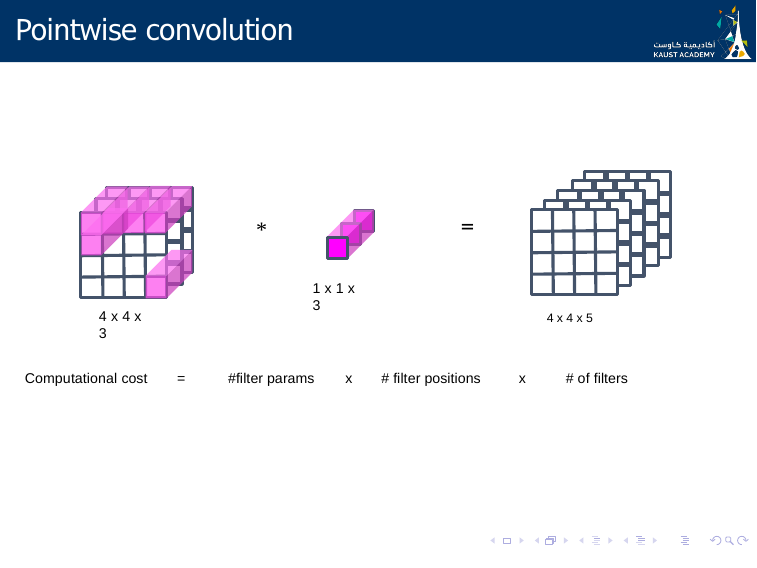

# Pointwise convolution

=
*
1 x 1 x 3
4 x 4 x 5
4 x 4 x 3
Computational cost	=
#filter params
x	# filter positions
x
# of filters